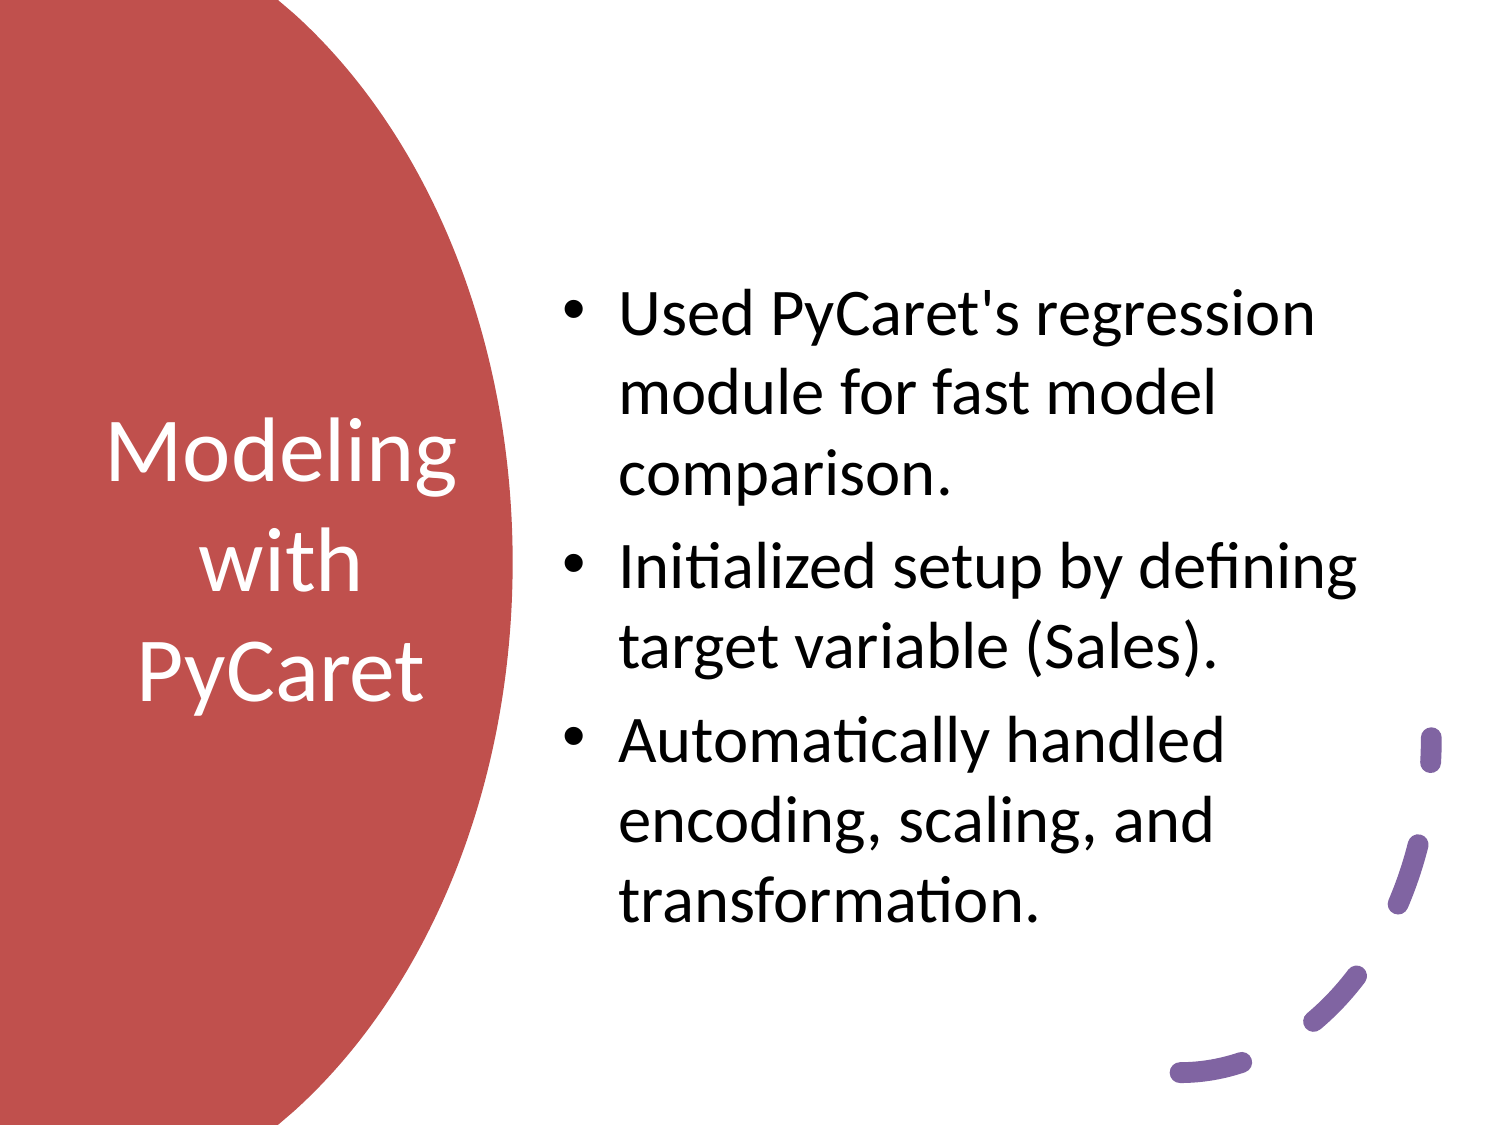

Used PyCaret's regression module for fast model comparison.
Initialized setup by defining target variable (Sales).
Automatically handled encoding, scaling, and transformation.
# Modeling with PyCaret